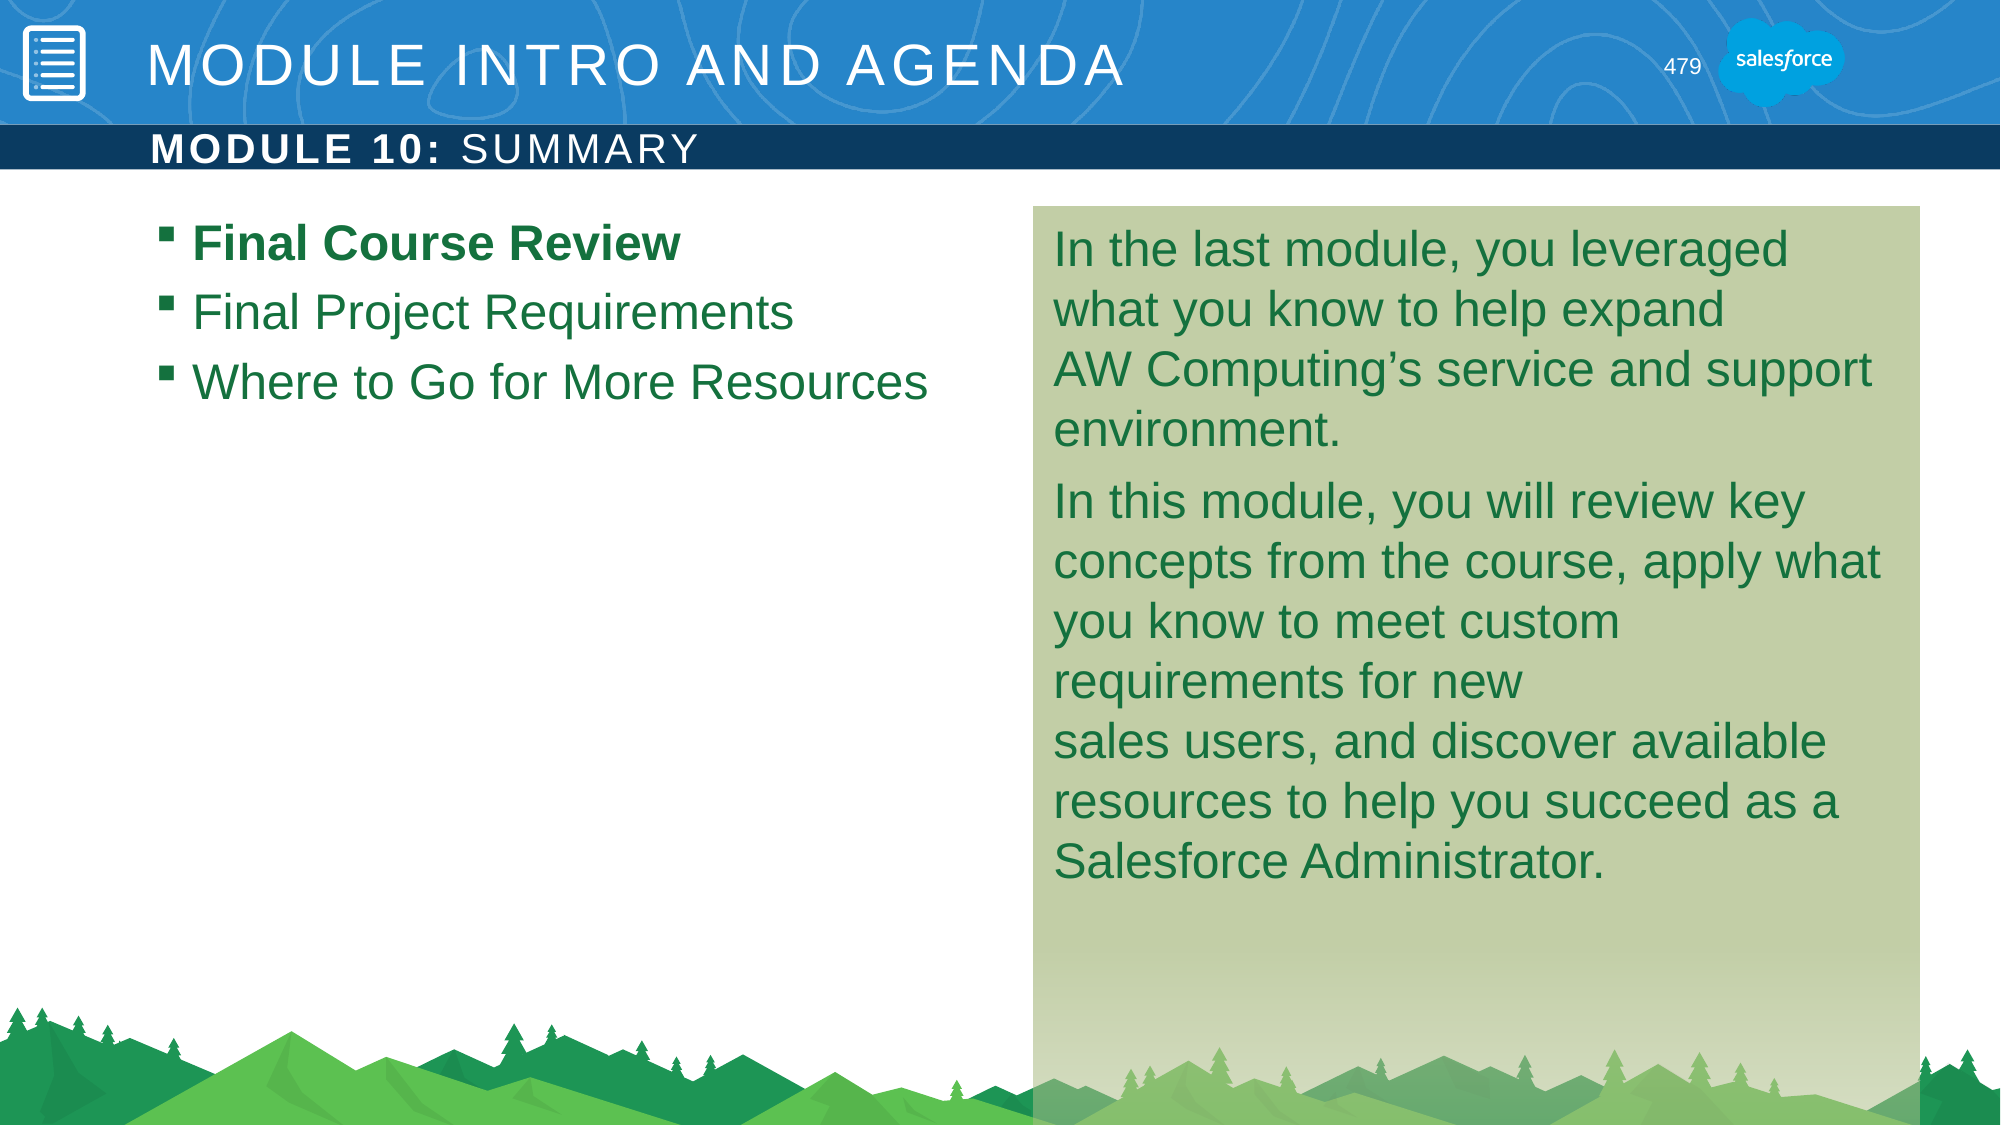

# Module Intro and Agenda
479
Module 10: Summary
Final Course Review
Final Project Requirements
Where to Go for More Resources

In the last module, you leveraged what you know to help expand
AW Computing’s service and support environment.
In this module, you will review key concepts from the course, apply what you know to meet custom requirements for new
sales users, and discover available resources to help you succeed as a Salesforce Administrator.